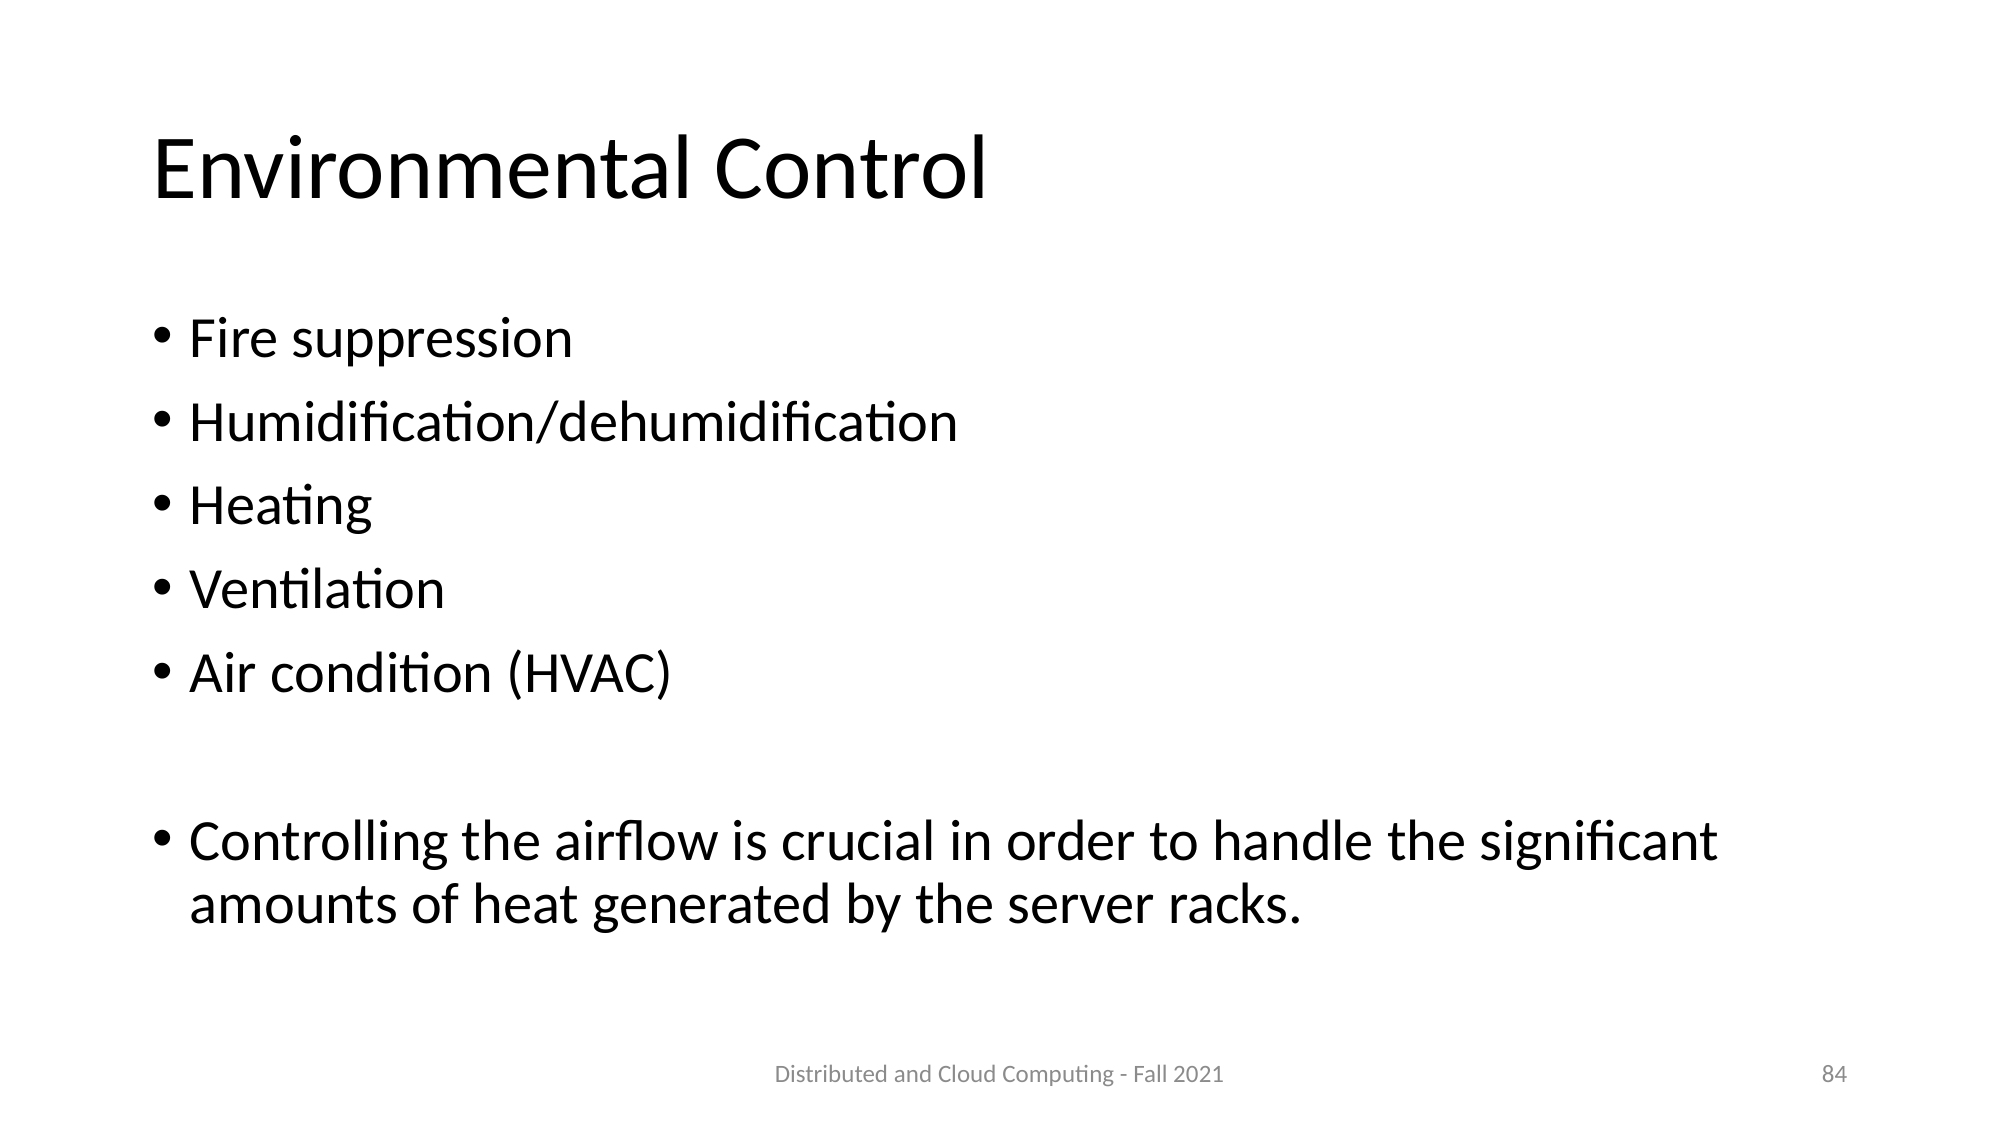

# Environmental Control
Fire suppression
Humidification/dehumidification
Heating
Ventilation
Air condition (HVAC)

Controlling the airflow is crucial in order to handle the significant amounts of heat generated by the server racks.
Distributed and Cloud Computing - Fall 2021
84